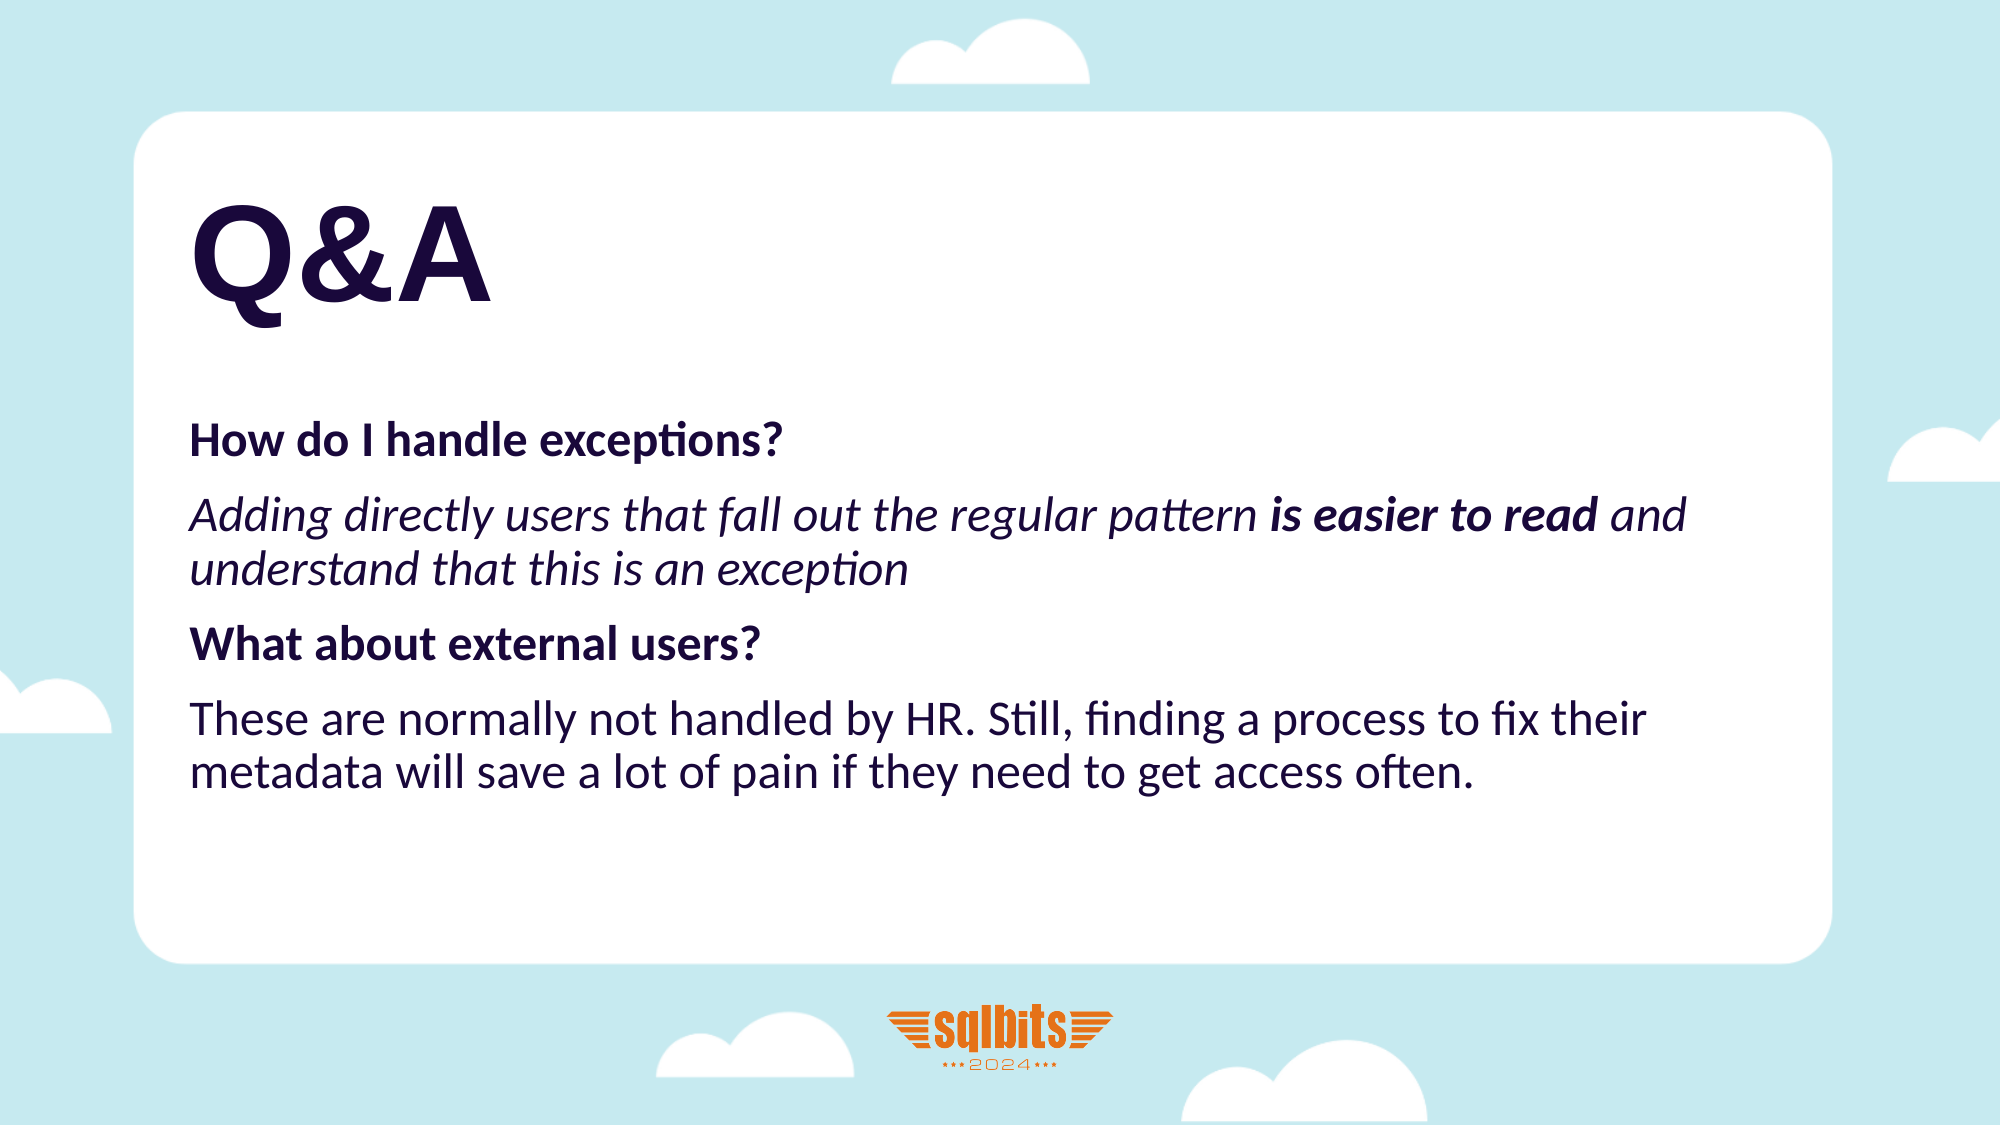

# Q&A
How do I handle exceptions?
Adding directly users that fall out the regular pattern is easier to read and understand that this is an exception
What about external users?
These are normally not handled by HR. Still, finding a process to fix their metadata will save a lot of pain if they need to get access often.